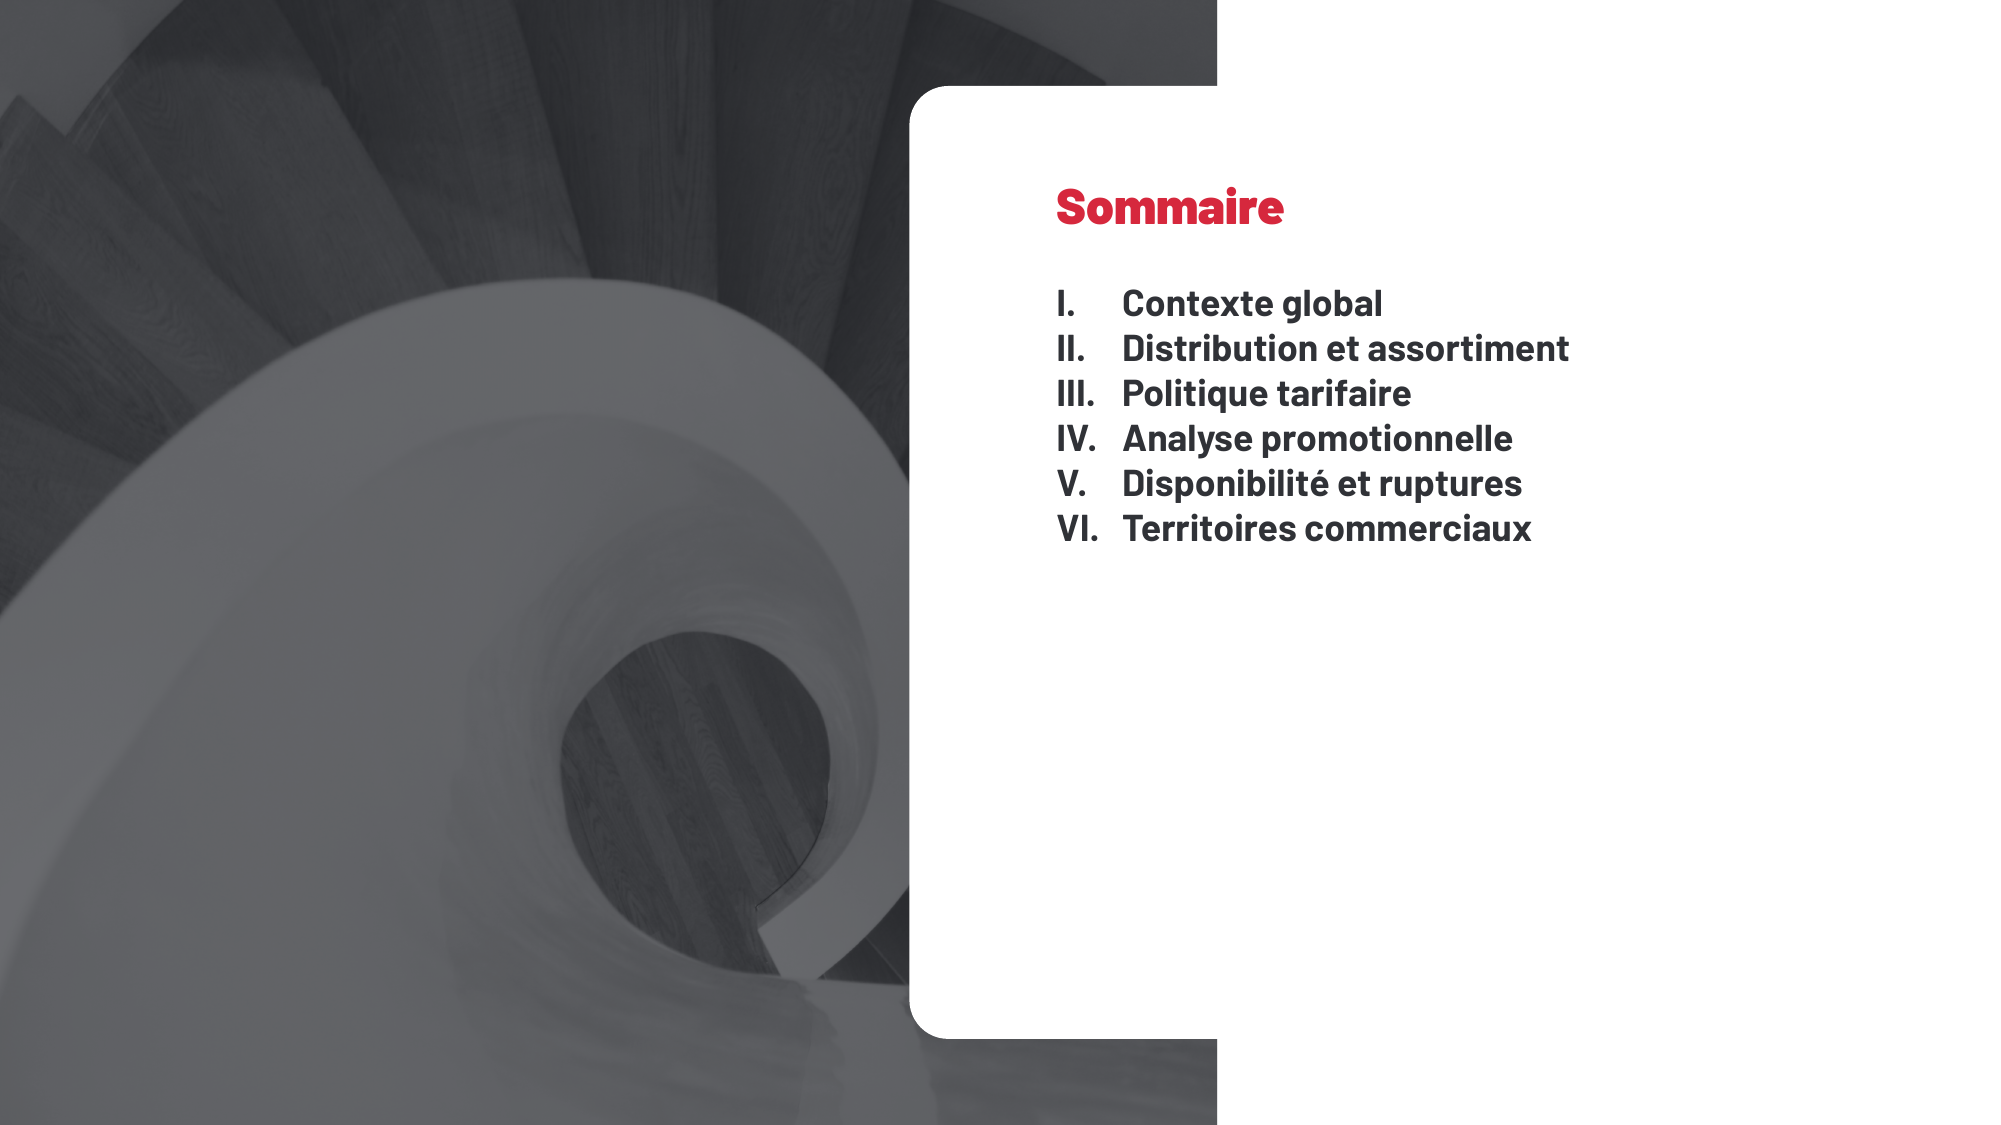

Sommaire

Contexte global
Distribution et assortiment
Politique tarifaire
Analyse promotionnelle
Disponibilité et ruptures
Territoires commerciaux